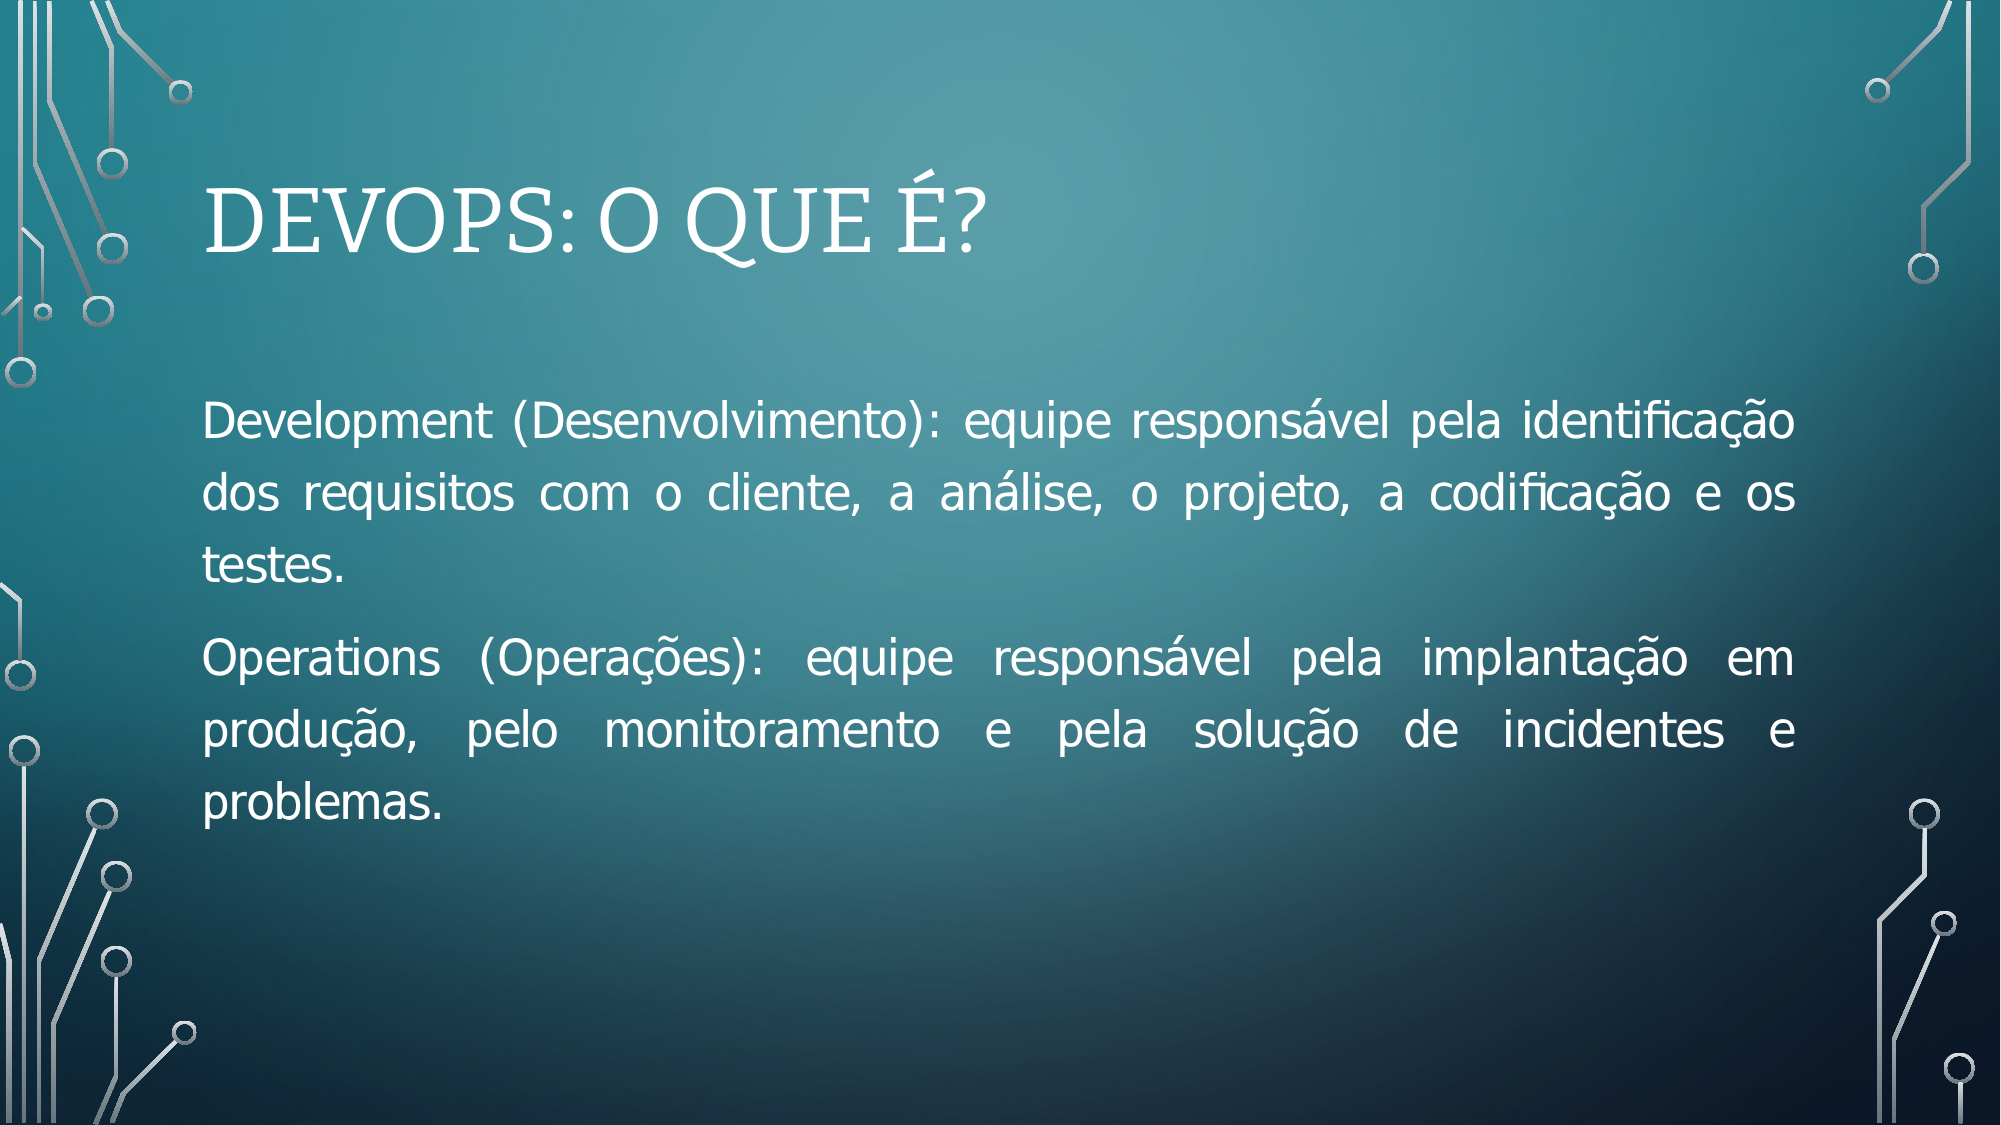

# DevOps: O QUE É?
Development (Desenvolvimento): equipe responsável pela identificação dos requisitos com o cliente, a análise, o projeto, a codificação e os testes.
Operations (Operações): equipe responsável pela implantação em produção, pelo monitoramento e pela solução de incidentes e problemas.